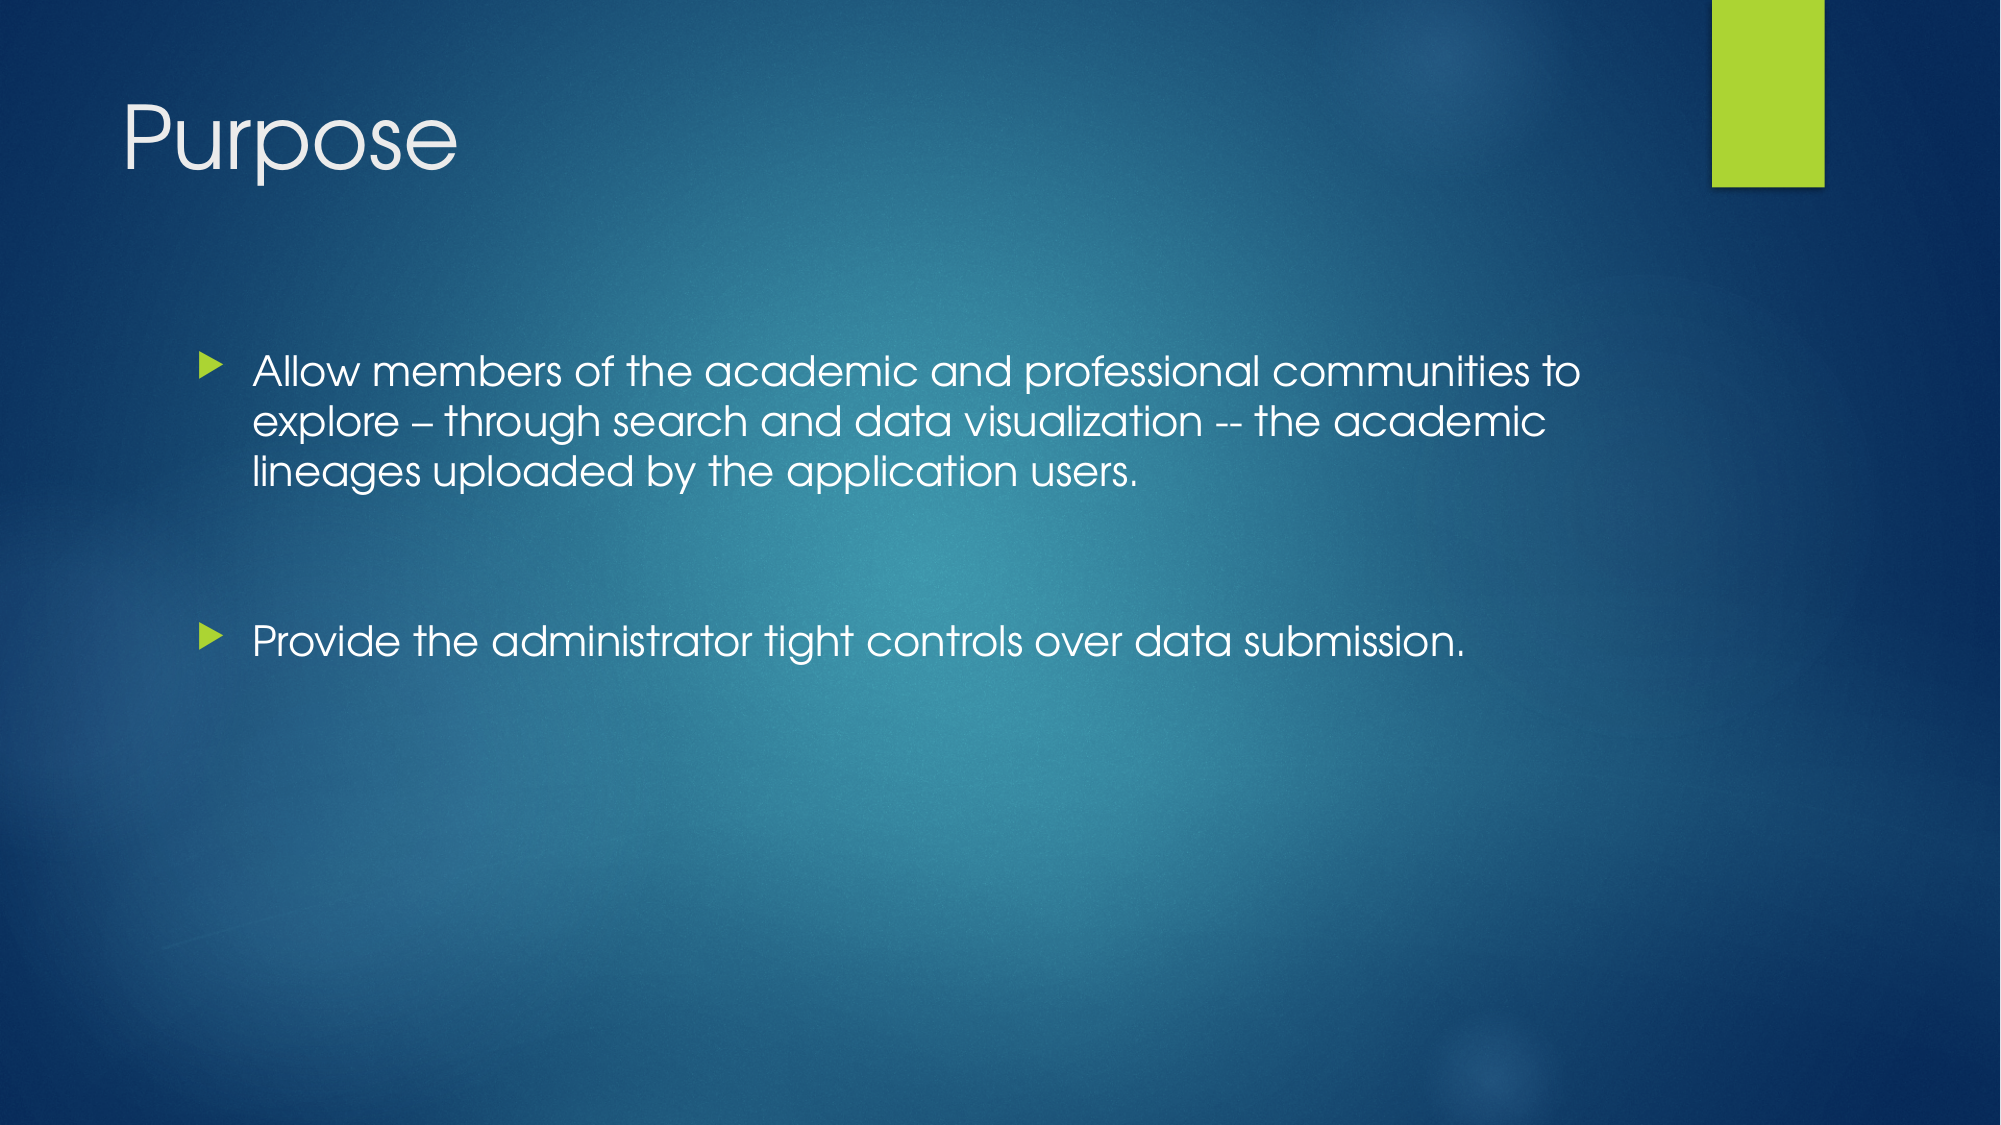

# Purpose
Allow members of the academic and professional communities to explore – through search and data visualization -- the academic lineages uploaded by the application users.
Provide the administrator tight controls over data submission.